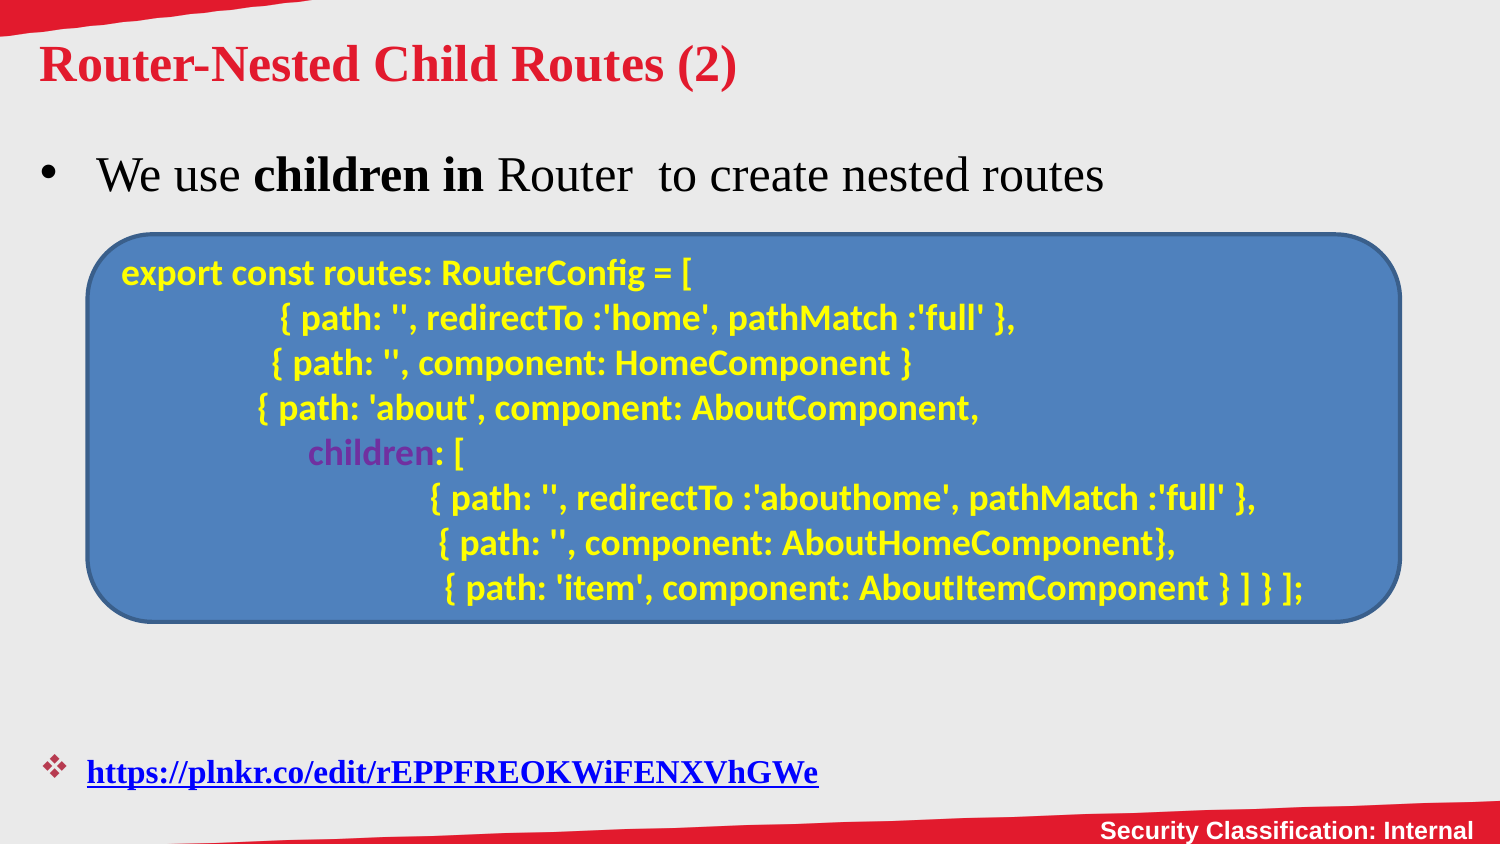

# Router-Nested Child Routes (2)
We use children in Router  to create nested routes

https://plnkr.co/edit/rEPPFREOKWiFENXVhGWe
export const routes: RouterConfig = [
	 { path: '', redirectTo :'home', pathMatch :'full' },
	{ path: '', component: HomeComponent }
                { path: 'about', component: AboutComponent,
                      children: [
		 { path: '', redirectTo :'abouthome', pathMatch :'full' },
		  { path: '', component: AboutHomeComponent},
                                      { path: 'item', component: AboutItemComponent } ] } ];